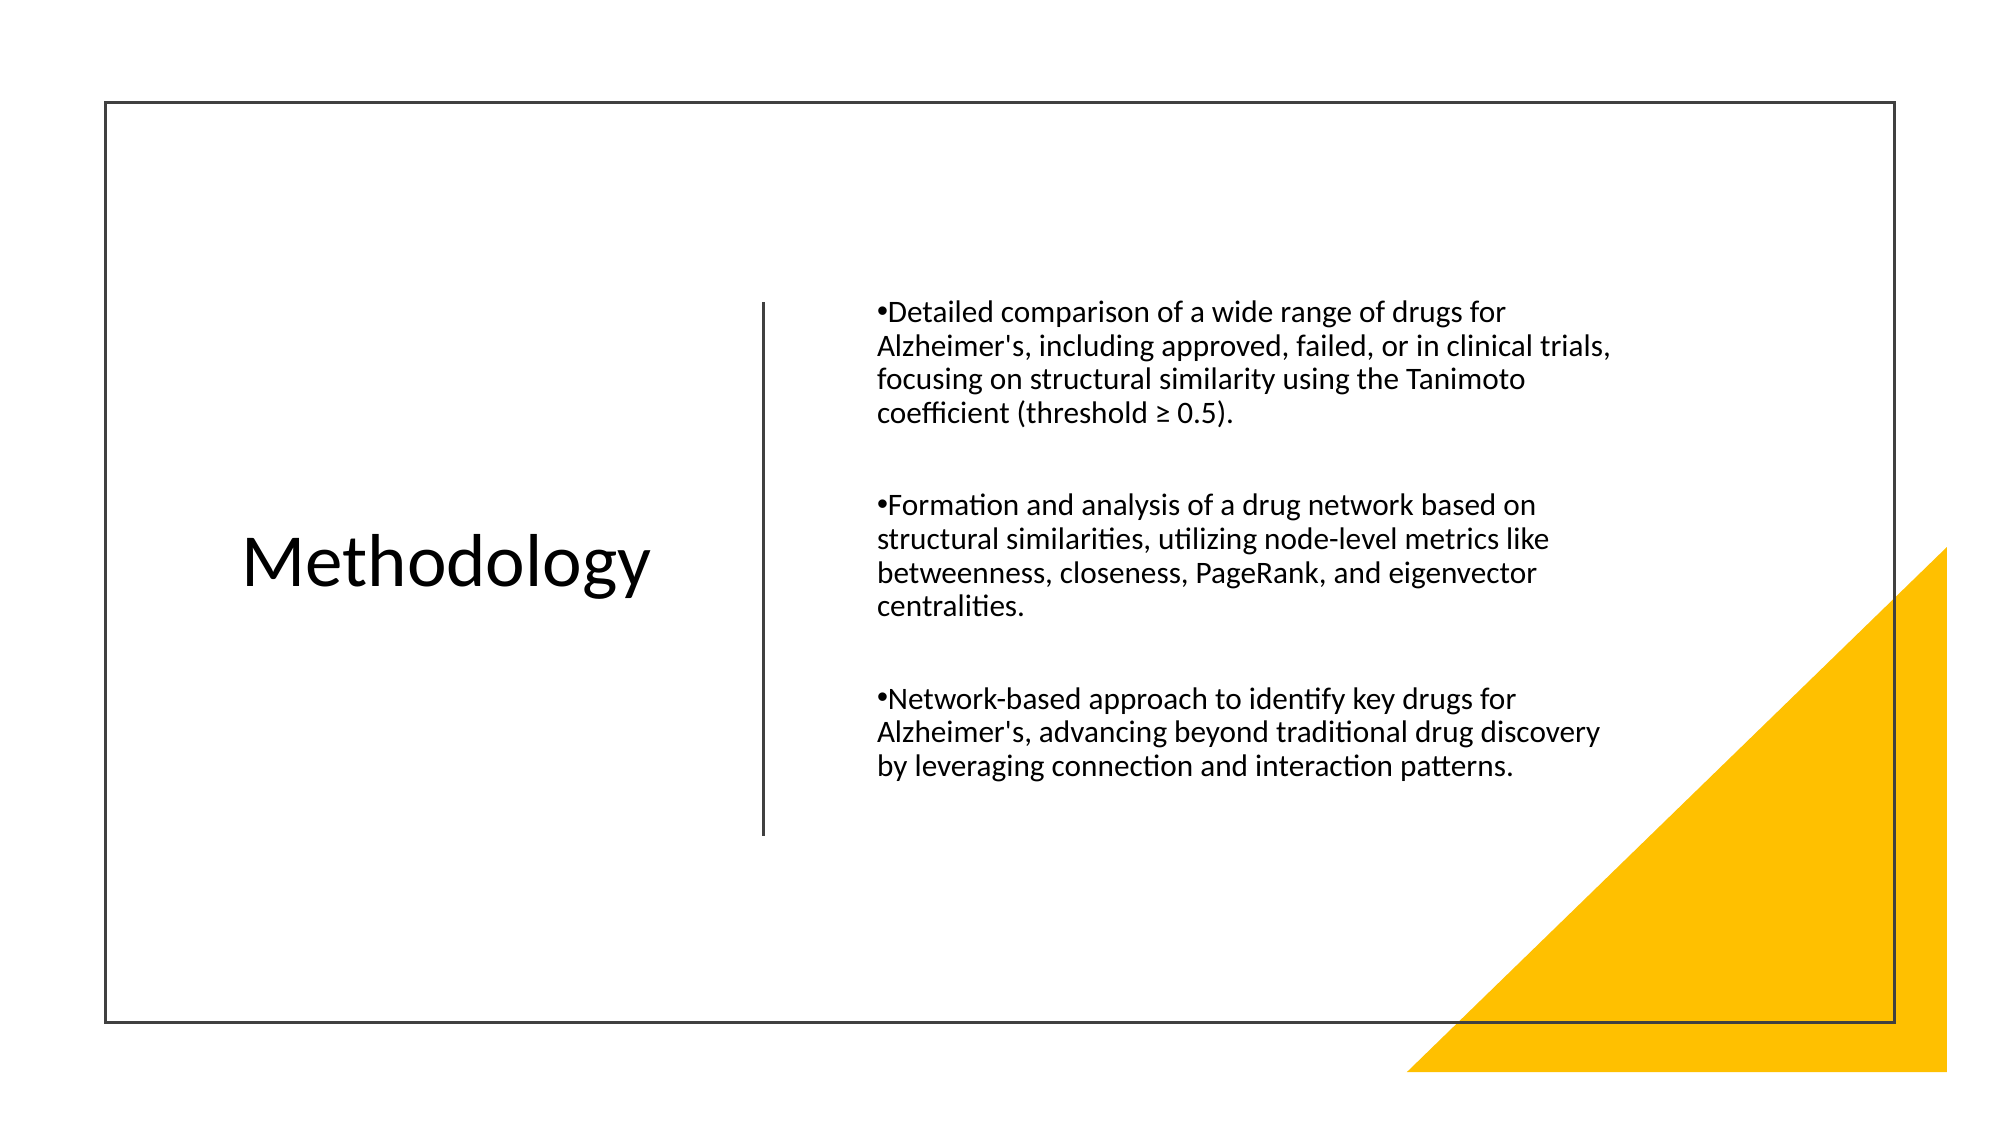

# Methodology
Detailed comparison of a wide range of drugs for Alzheimer's, including approved, failed, or in clinical trials, focusing on structural similarity using the Tanimoto coefficient (threshold ≥ 0.5).

Formation and analysis of a drug network based on structural similarities, utilizing node-level metrics like betweenness, closeness, PageRank, and eigenvector centralities.

Network-based approach to identify key drugs for Alzheimer's, advancing beyond traditional drug discovery by leveraging connection and interaction patterns.